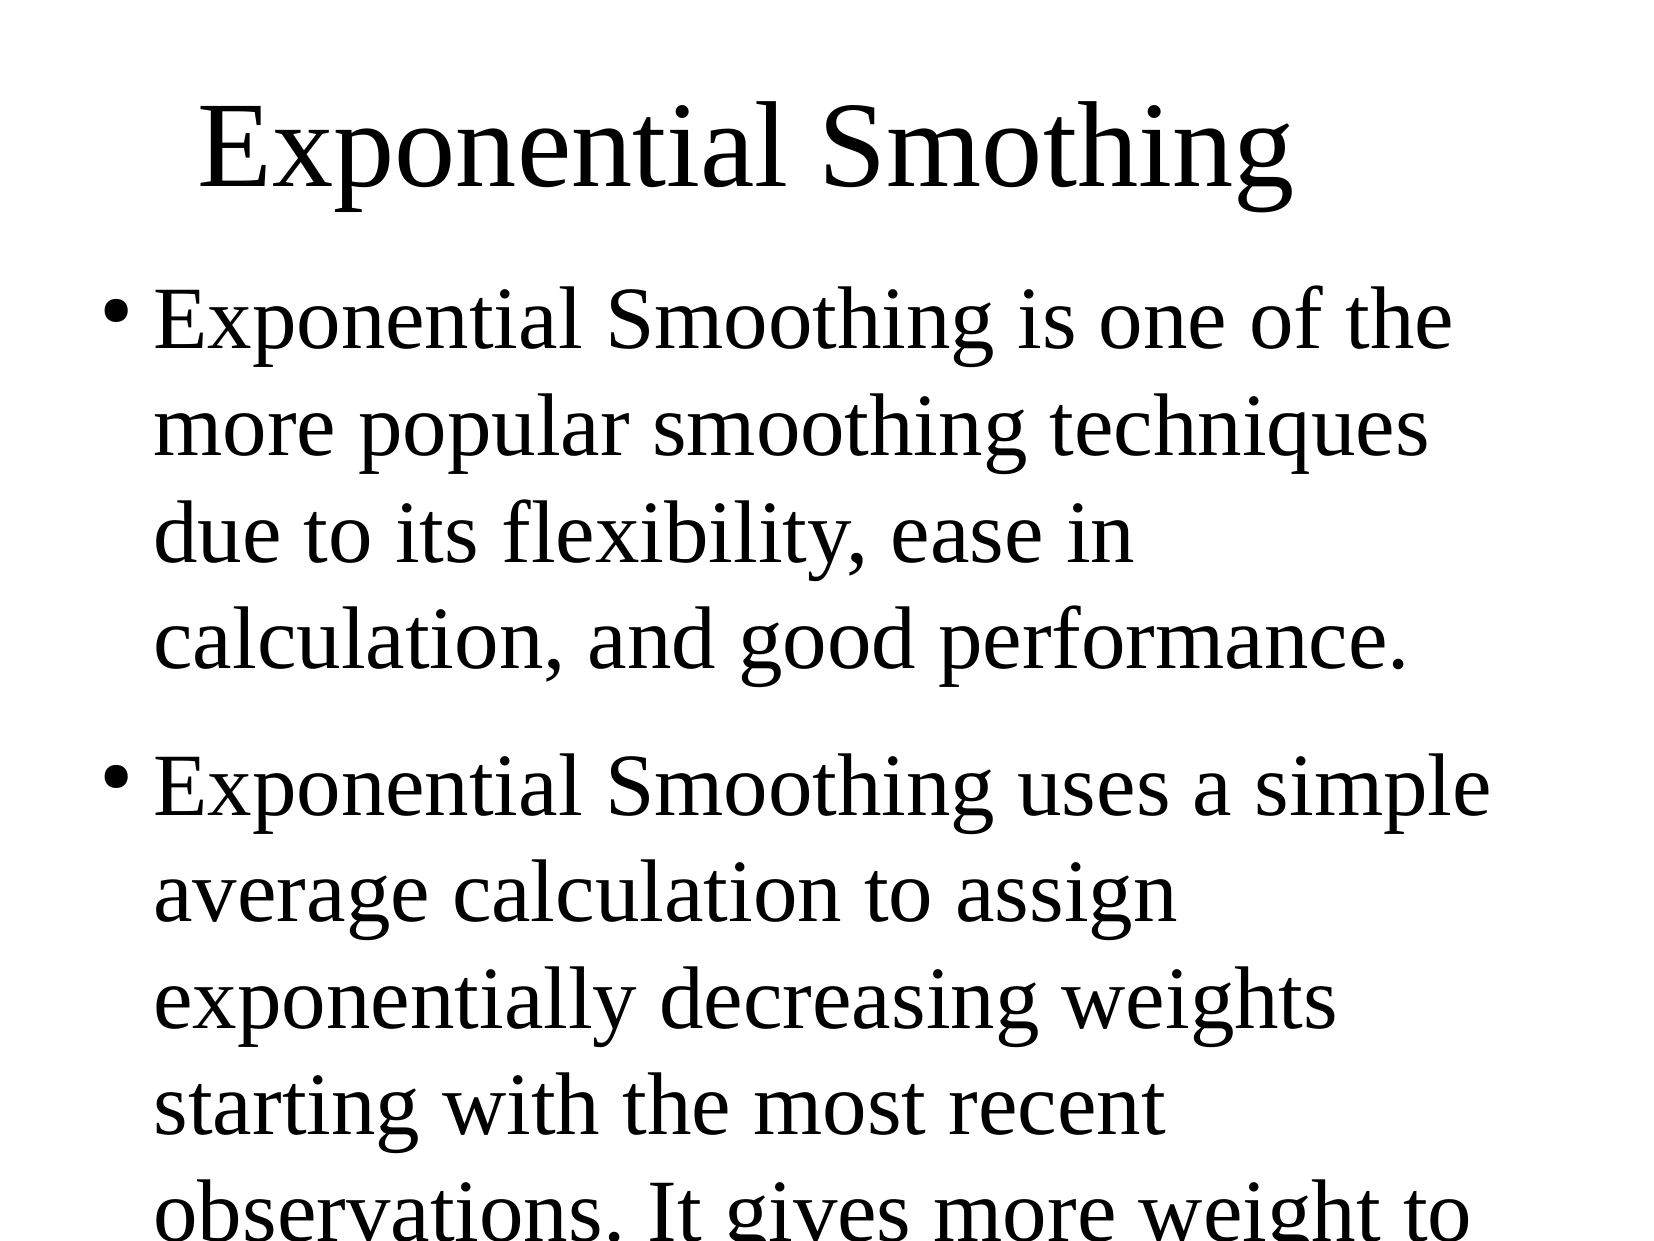

Exponential Smothing
Exponential Smoothing is one of the more popular smoothing techniques due to its flexibility, ease in calculation, and good performance.
Exponential Smoothing uses a simple average calculation to assign exponentially decreasing weights starting with the most recent observations. It gives more weight to recent observation and less to  old observation.
S0= x0
St = αx(t-1) + (1-α)st-1, t > 0
Exponential Smoothing should only be used when the data set contains no seasonality.
The forecast is a constant value that is the smoothed value of the last observation.